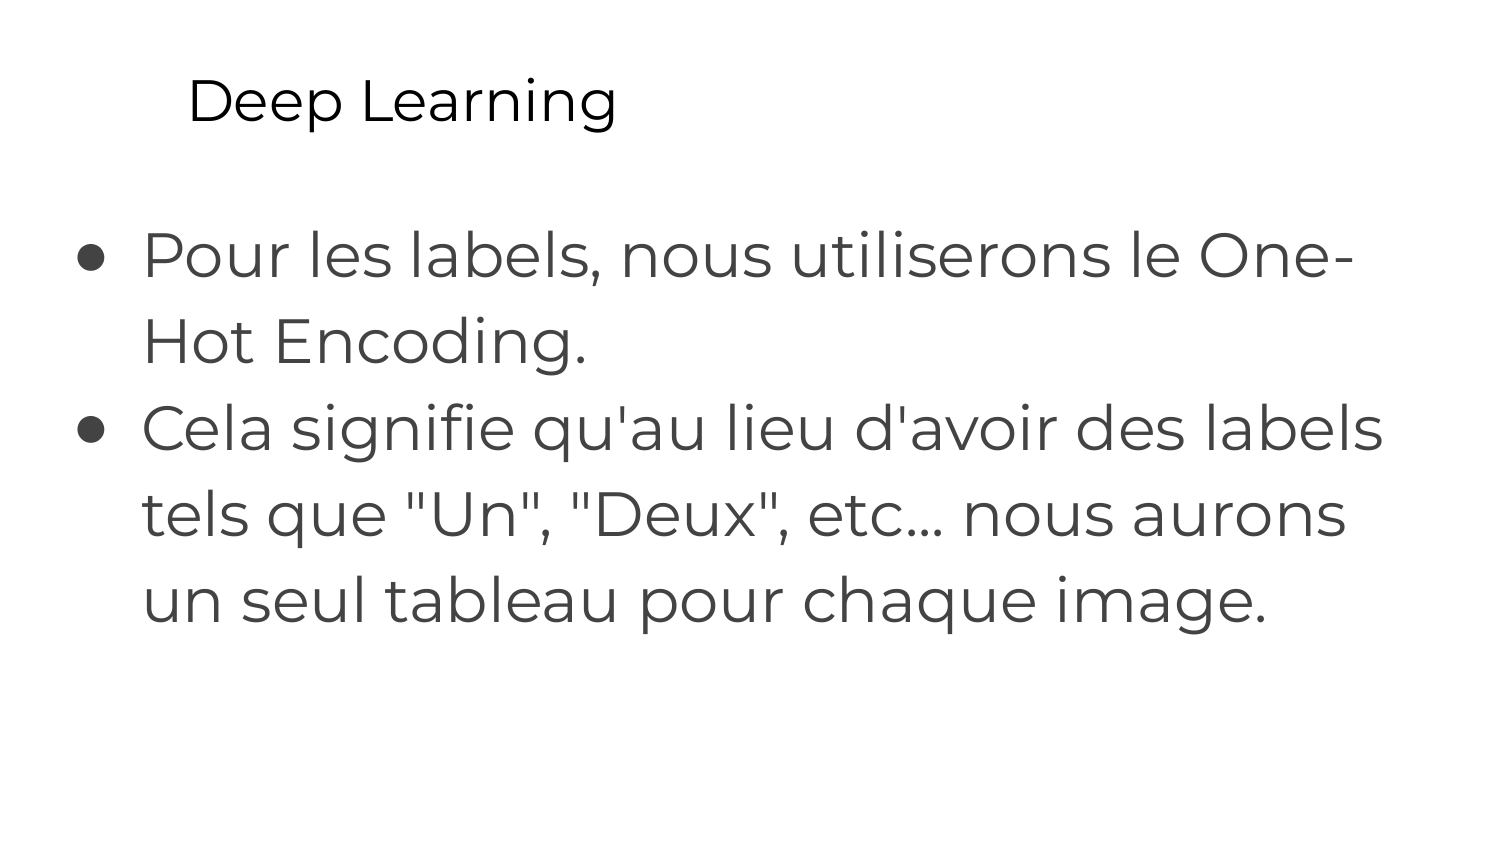

# Deep Learning
Pour les labels, nous utiliserons le One-Hot Encoding.
Cela signifie qu'au lieu d'avoir des labels tels que "Un", "Deux", etc... nous aurons un seul tableau pour chaque image.